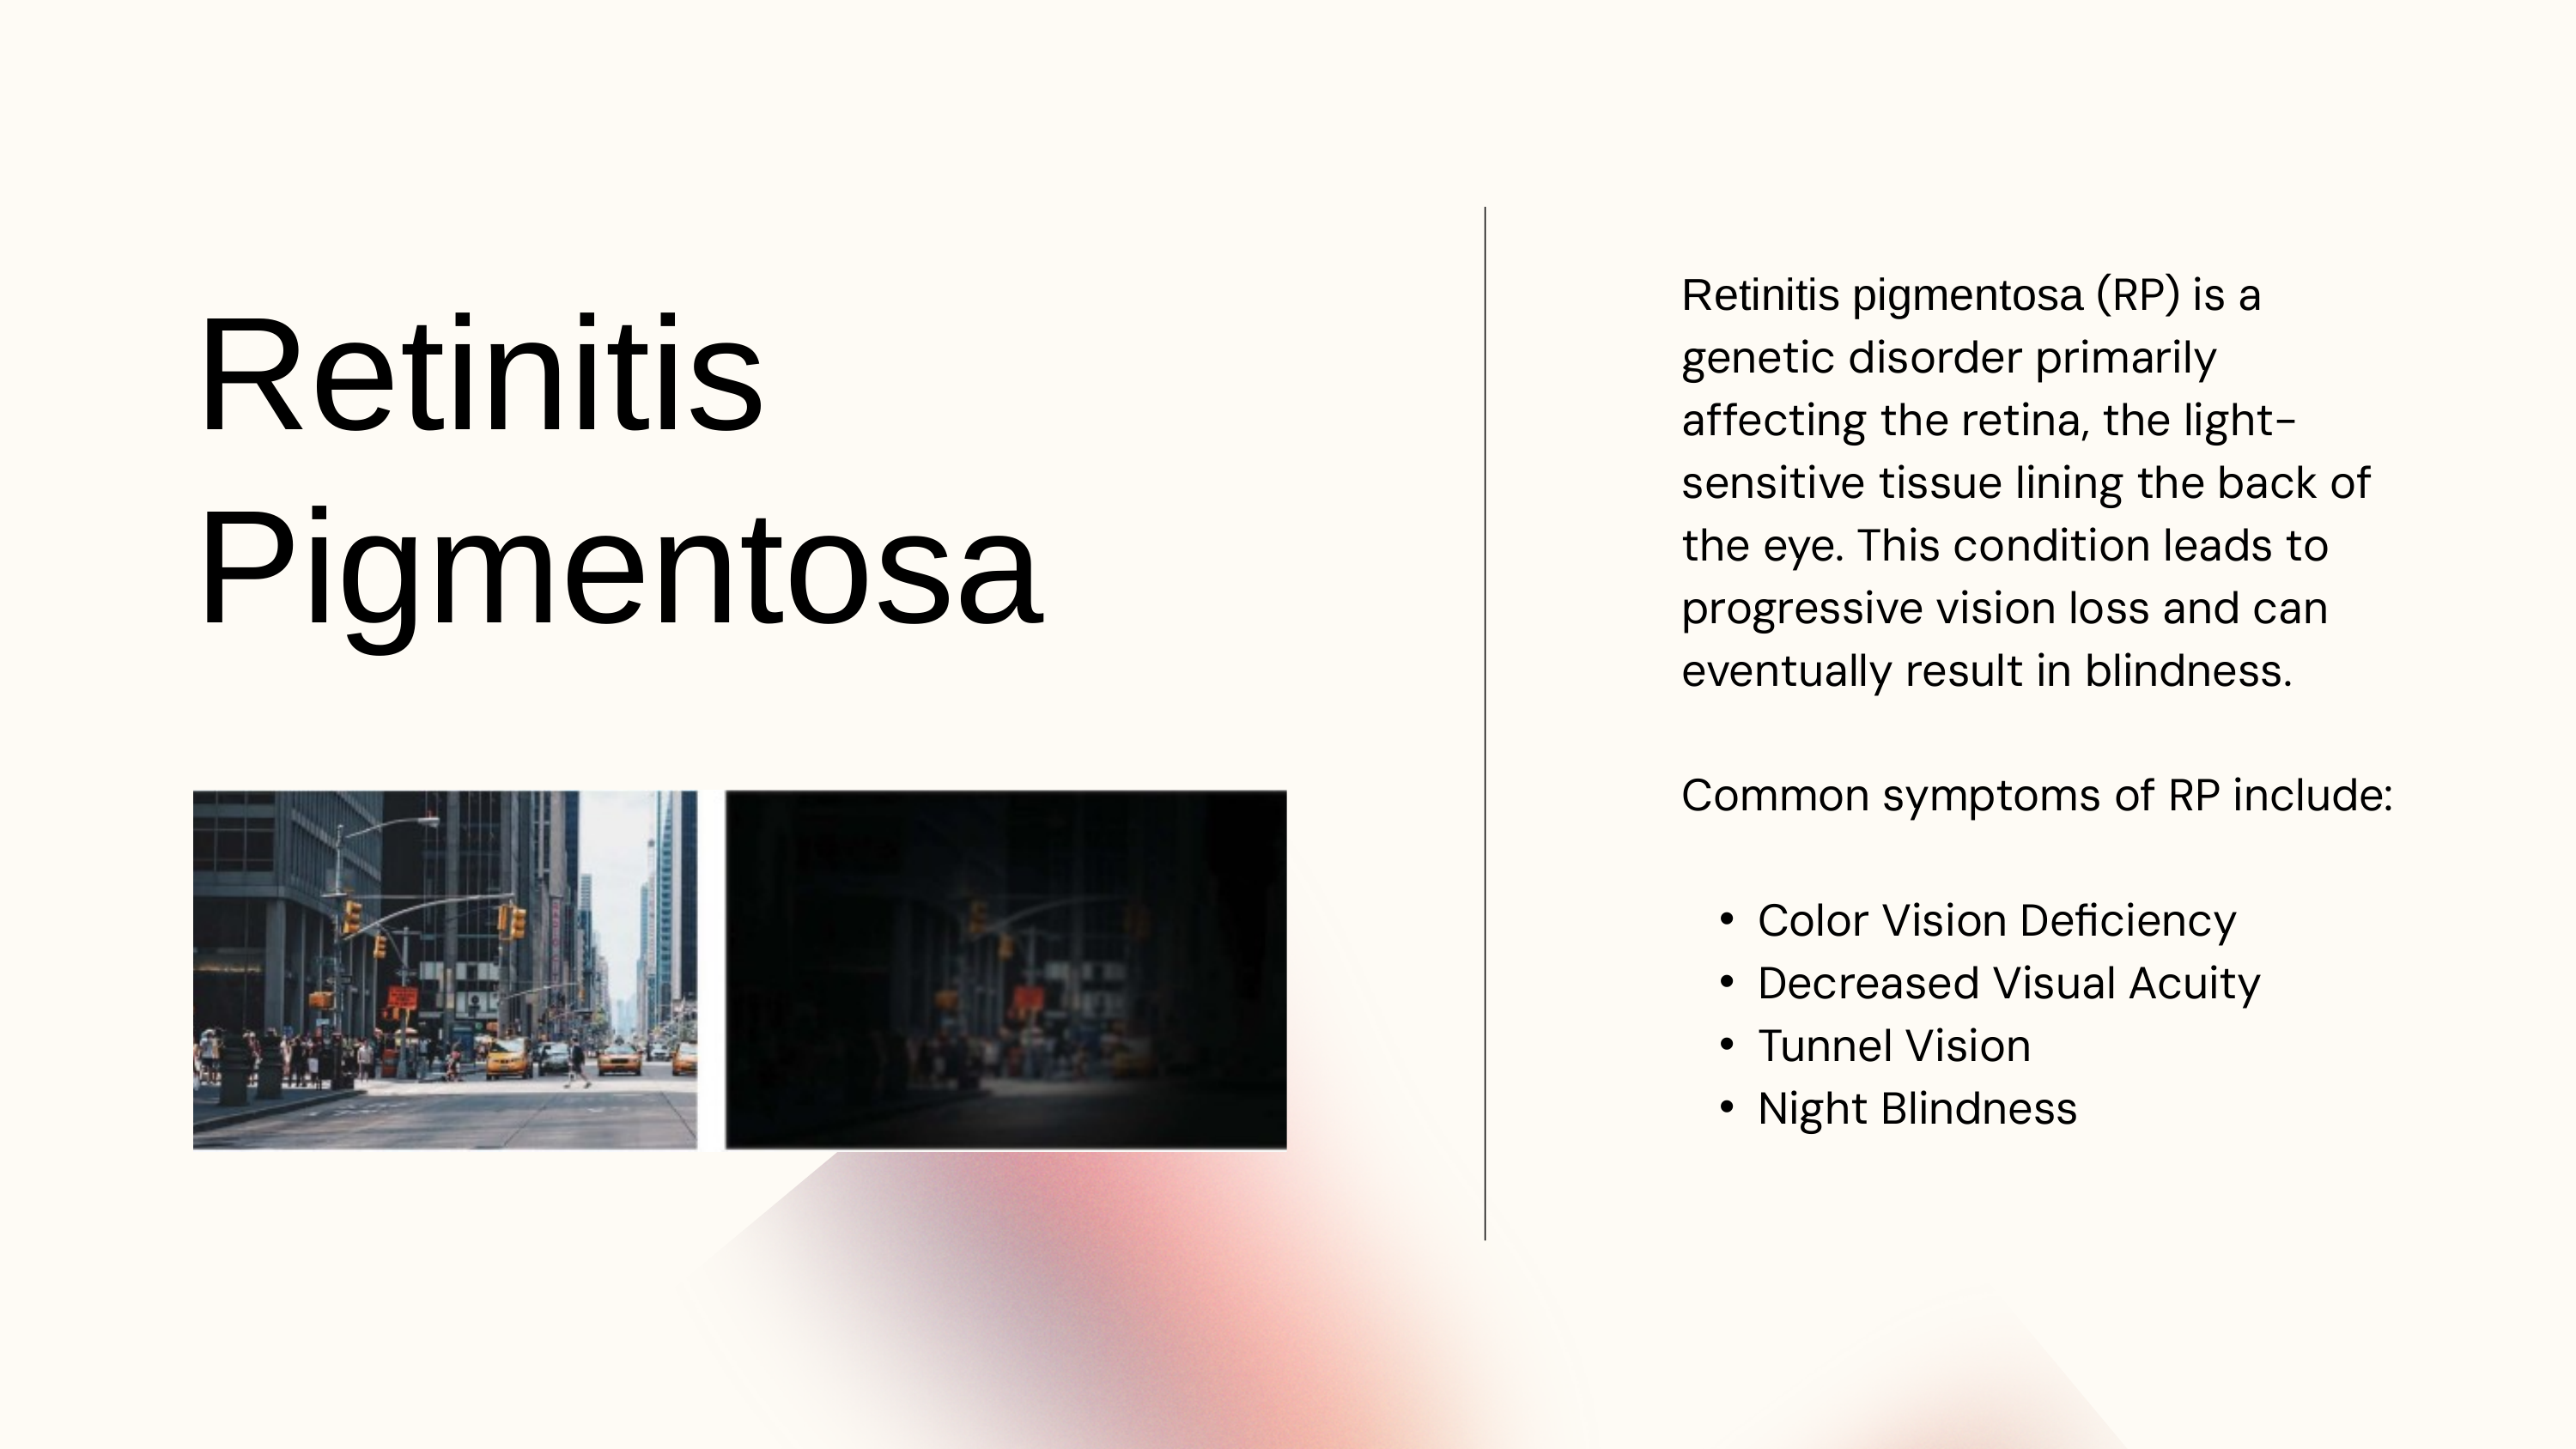

Retinitis pigmentosa (RP) is a genetic disorder primarily affecting the retina, the light-sensitive tissue lining the back of the eye. This condition leads to progressive vision loss and can eventually result in blindness.

Common symptoms of RP include:

Color Vision Deficiency
Decreased Visual Acuity
Tunnel Vision
Night Blindness

Retinitis Pigmentosa